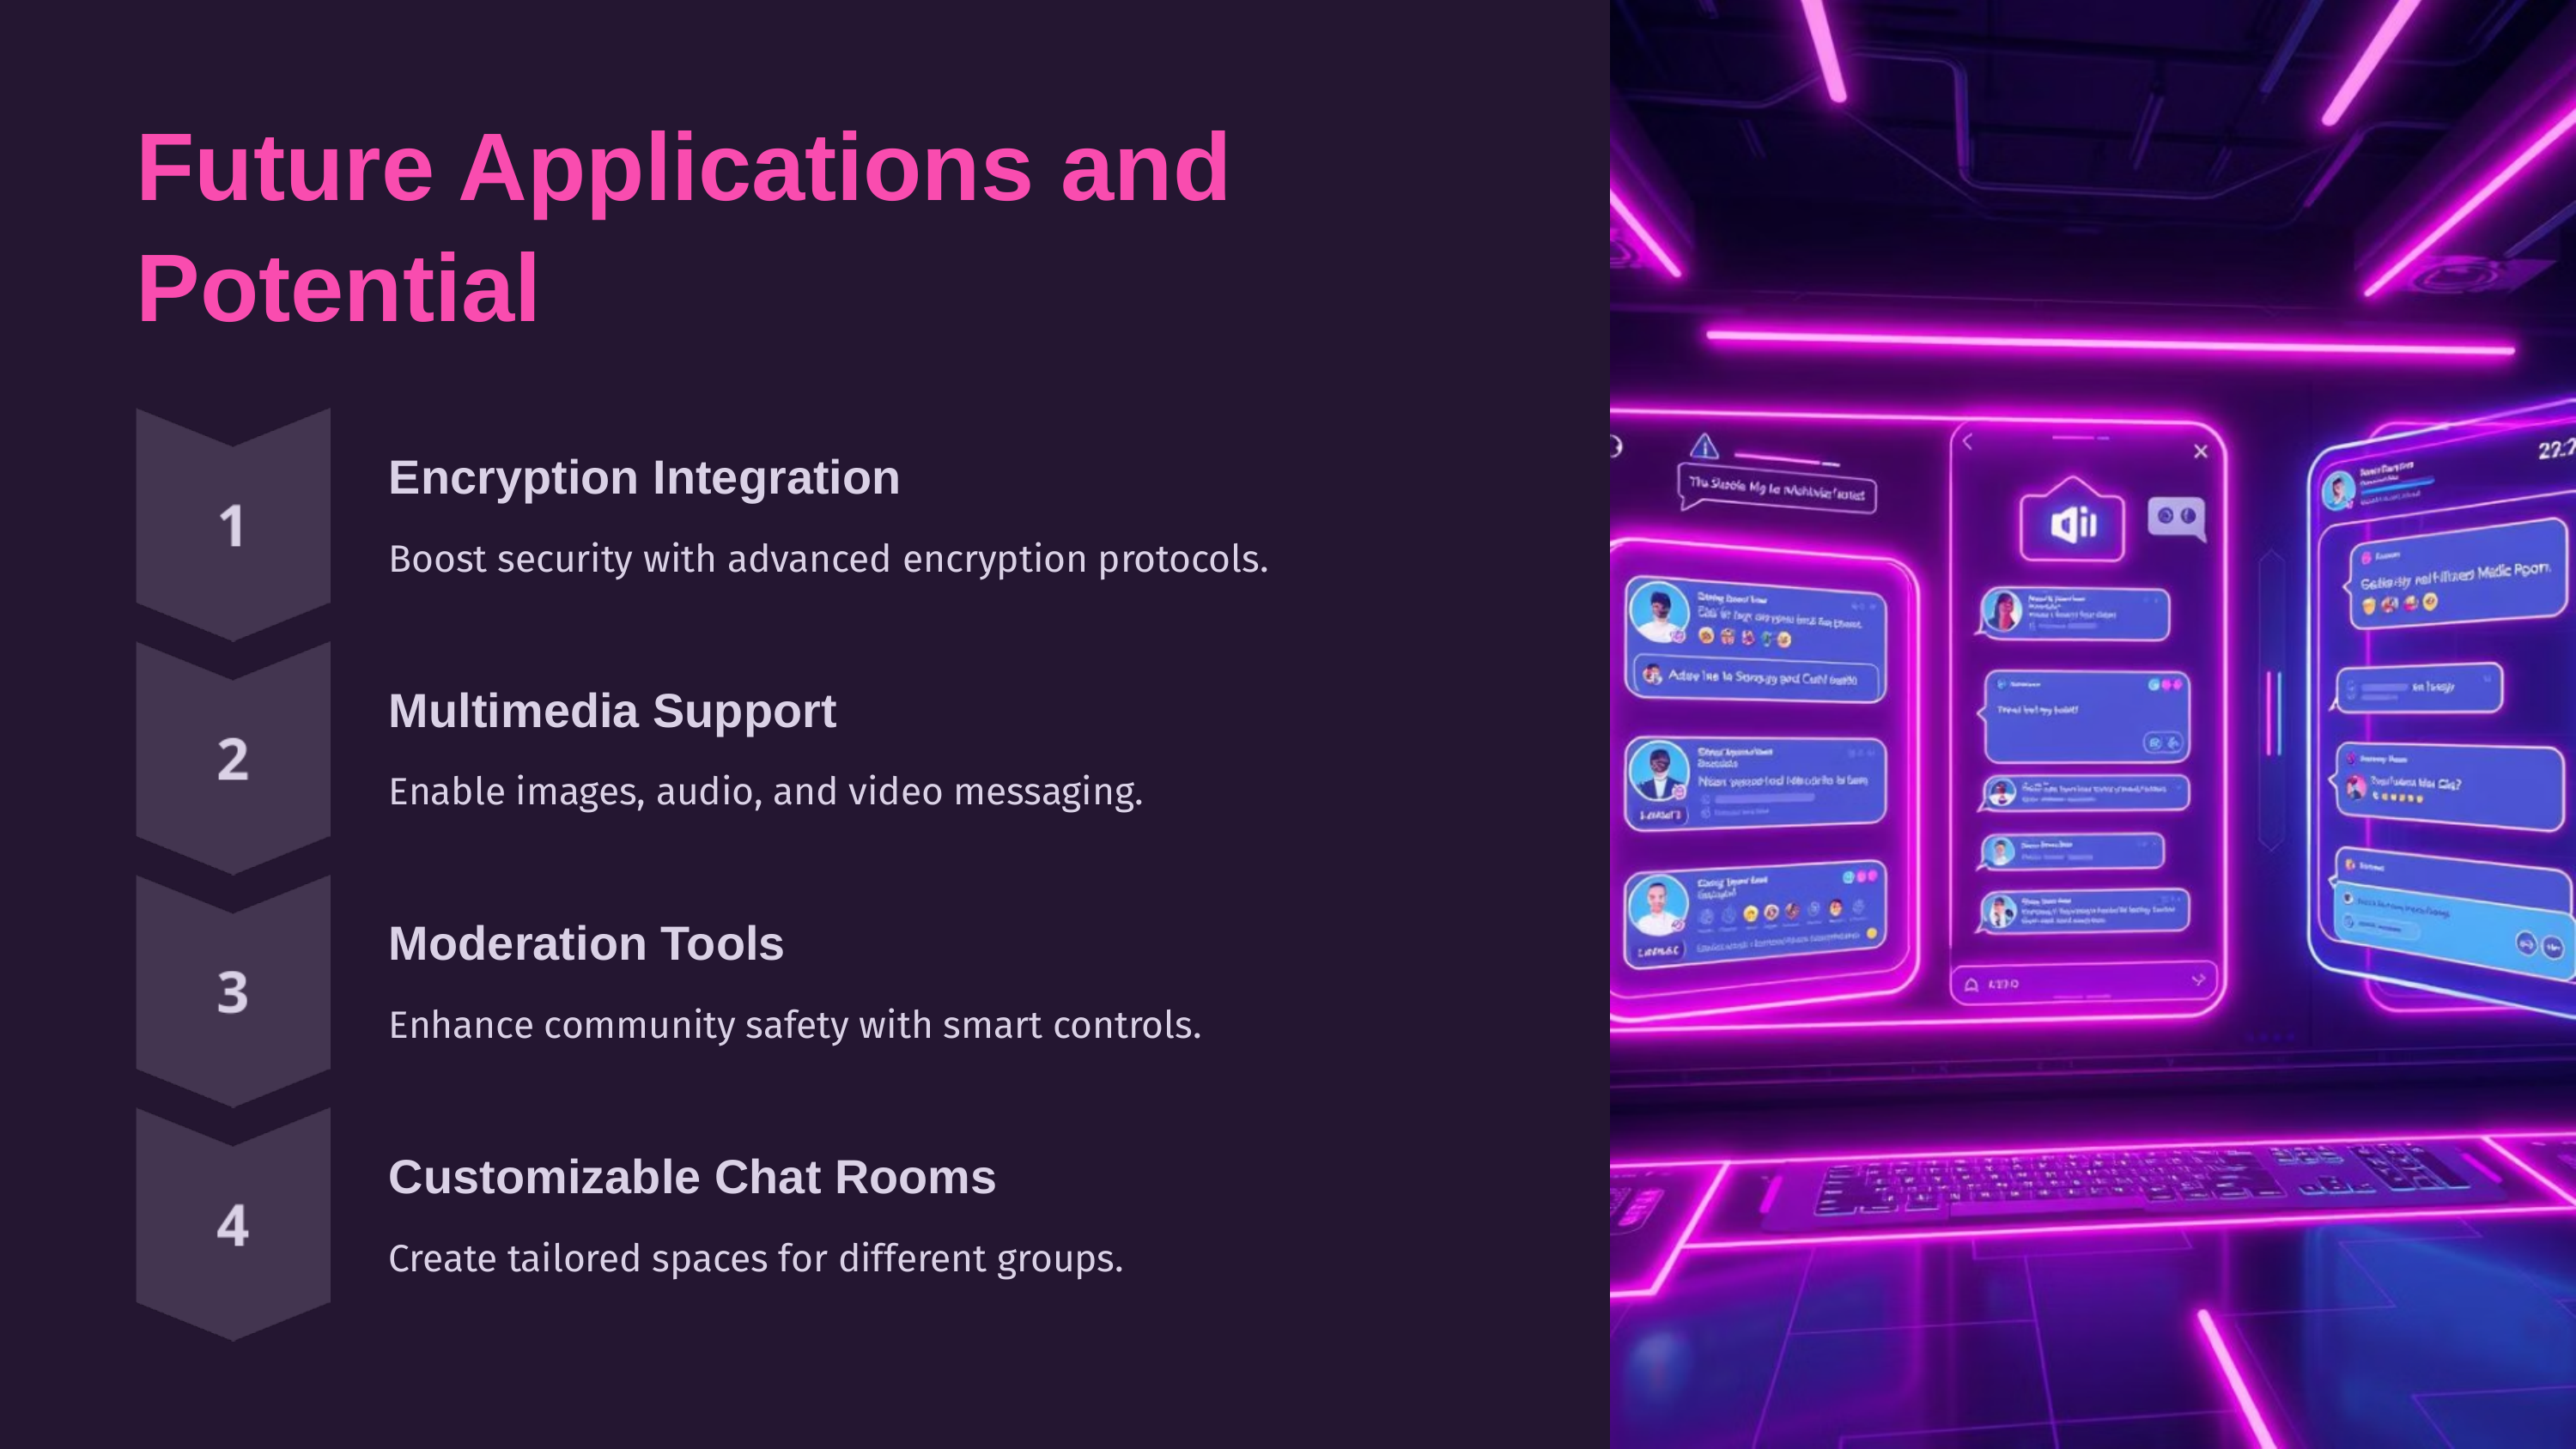

Future Applications and Potential

Encryption Integration
Boost security with advanced encryption protocols.

Multimedia Support
Enable images, audio, and video messaging.

Moderation Tools
Enhance community safety with smart controls.

Customizable Chat Rooms
Create tailored spaces for different groups.